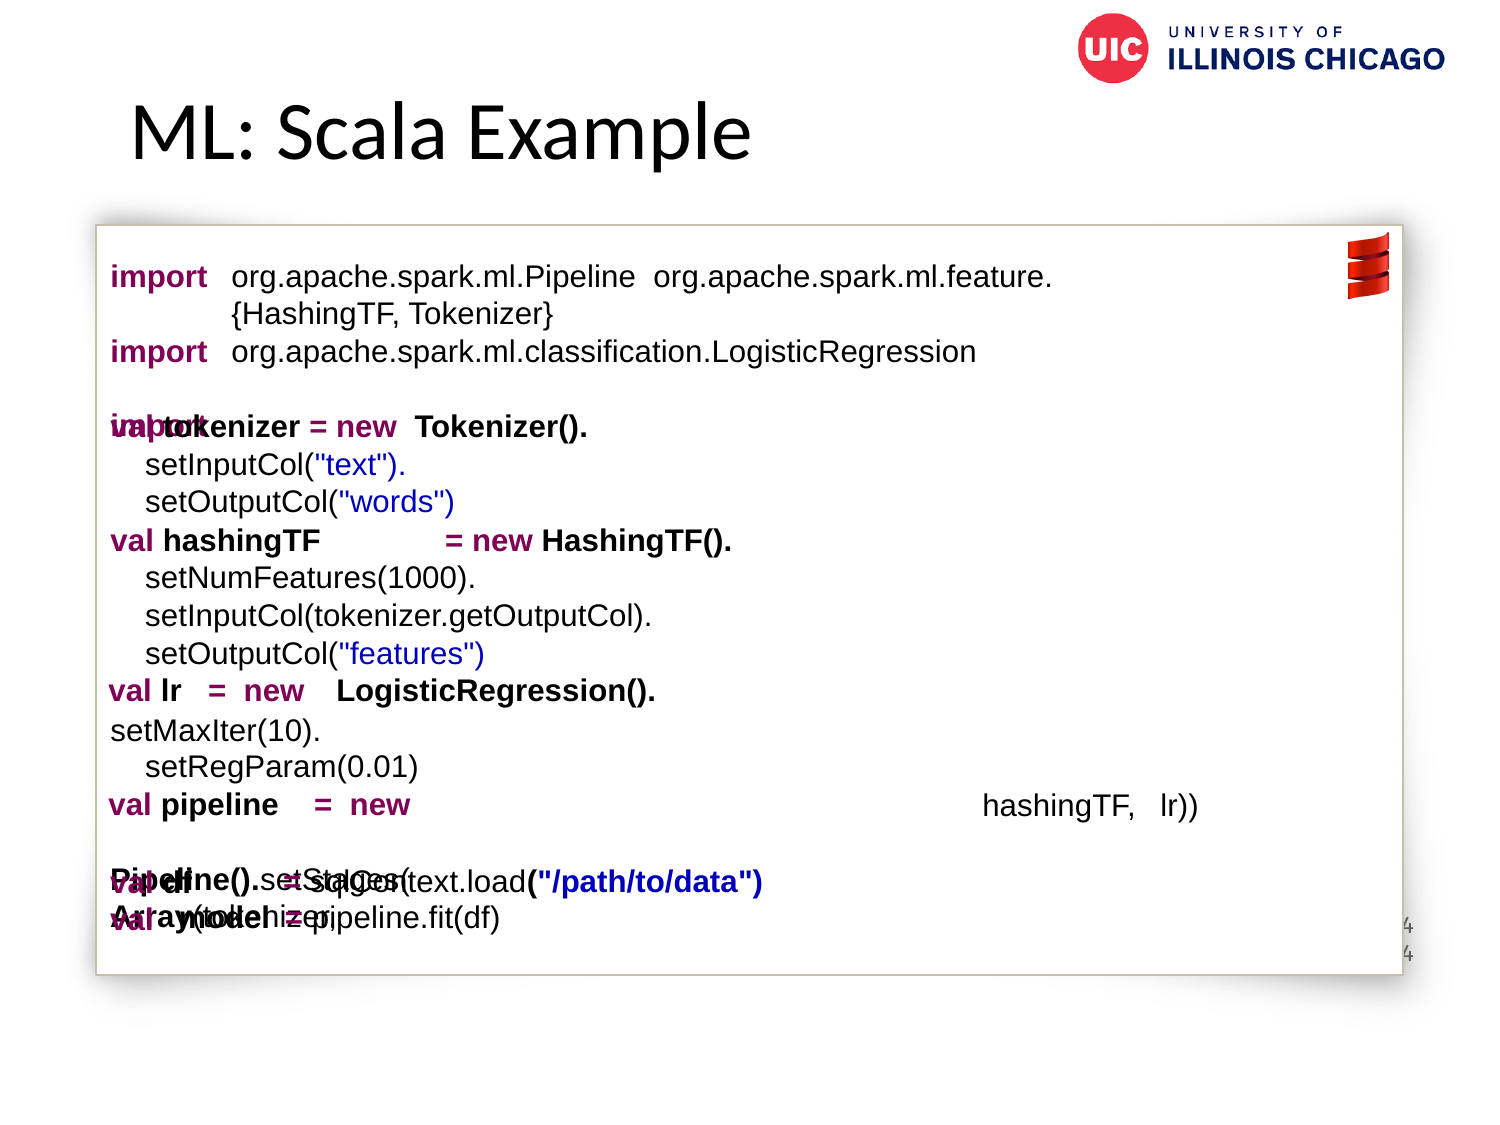

# ML: Scala Example

import  import  import
org.apache.spark.ml.Pipeline  org.apache.spark.ml.feature.{HashingTF, Tokenizer}  org.apache.spark.ml.classification.LogisticRegression
val tokenizer = new  Tokenizer().  setInputCol("text").  setOutputCol("words")
val hashingTF	= new HashingTF().  setNumFeatures(1000).  setInputCol(tokenizer.getOutputCol).  setOutputCol("features")
val lr   =  new	LogisticRegression().
setMaxIter(10).  setRegParam(0.01)
val pipeline    =  new	Pipeline().setStages(Array(tokenizer,
hashingTF,
lr))
= sqlContext.load("/path/to/data")
val df  val
model	= pipeline.fit(df)
44
1